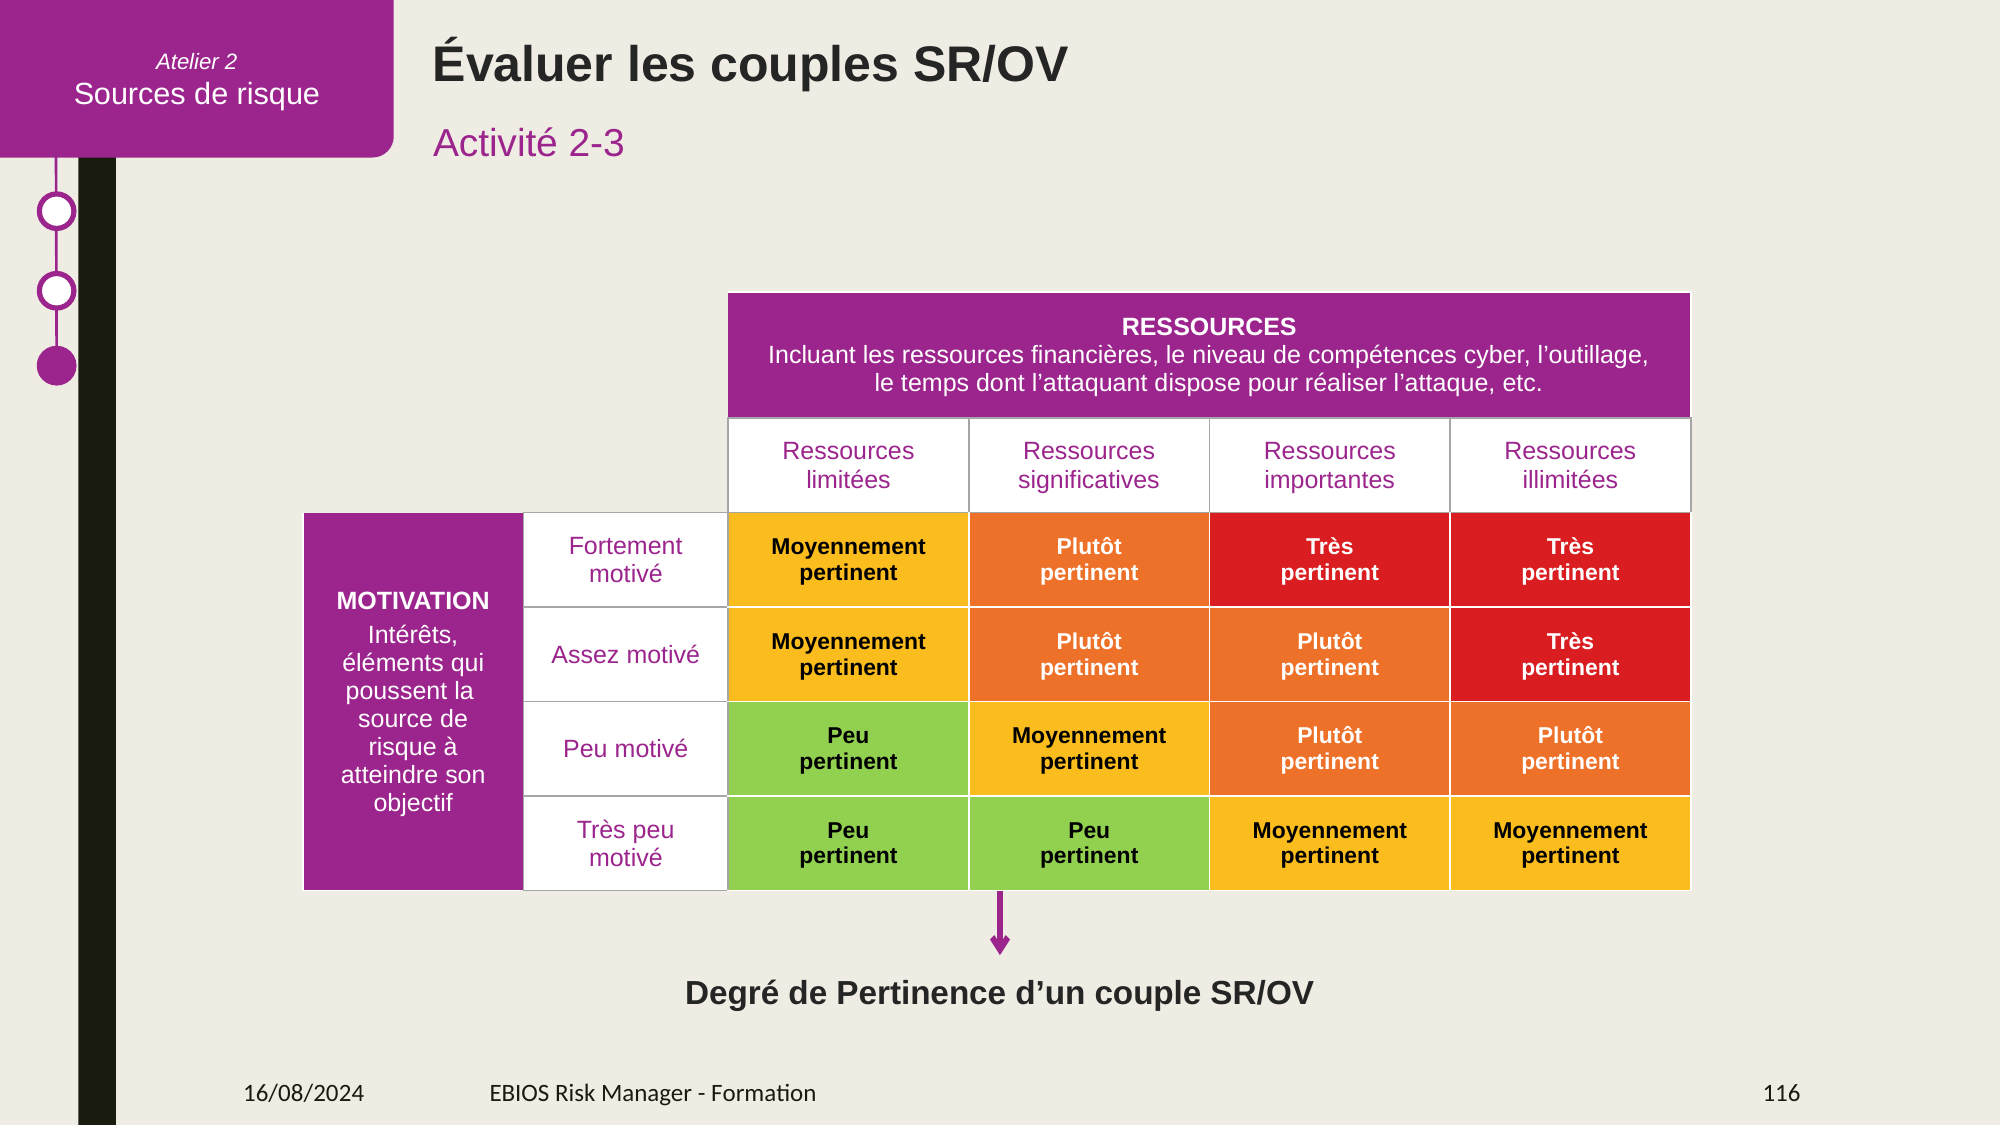

Évaluer les couples SR/OV
Activité 2-3
|  |  | RESSOURCES Incluant les ressources financières, le niveau de compétences cyber, l’outillage, le temps dont l’attaquant dispose pour réaliser l’attaque, etc. |  |  |  |
| --- | --- | --- | --- | --- | --- |
|  |  | Ressources limitées | Ressources significatives | Ressources importantes | Ressources illimitées |
| MOTIVATION Intérêts, éléments qui poussent la source de risque à atteindre son objectif | Fortement motivé | Moyennement pertinent | Plutôt pertinent | Très pertinent | Très pertinent |
|  | Assez motivé | Moyennement pertinent | Plutôt pertinent | Plutôt pertinent | Très pertinent |
|  | Peu motivé | Peu pertinent | Moyennement pertinent | Plutôt pertinent | Plutôt pertinent |
|  | Très peu motivé | Peu pertinent | Peu pertinent | Moyennement pertinent | Moyennement pertinent |
Degré de Pertinence d’un couple SR/OV
16/08/2024
EBIOS Risk Manager - Formation
116